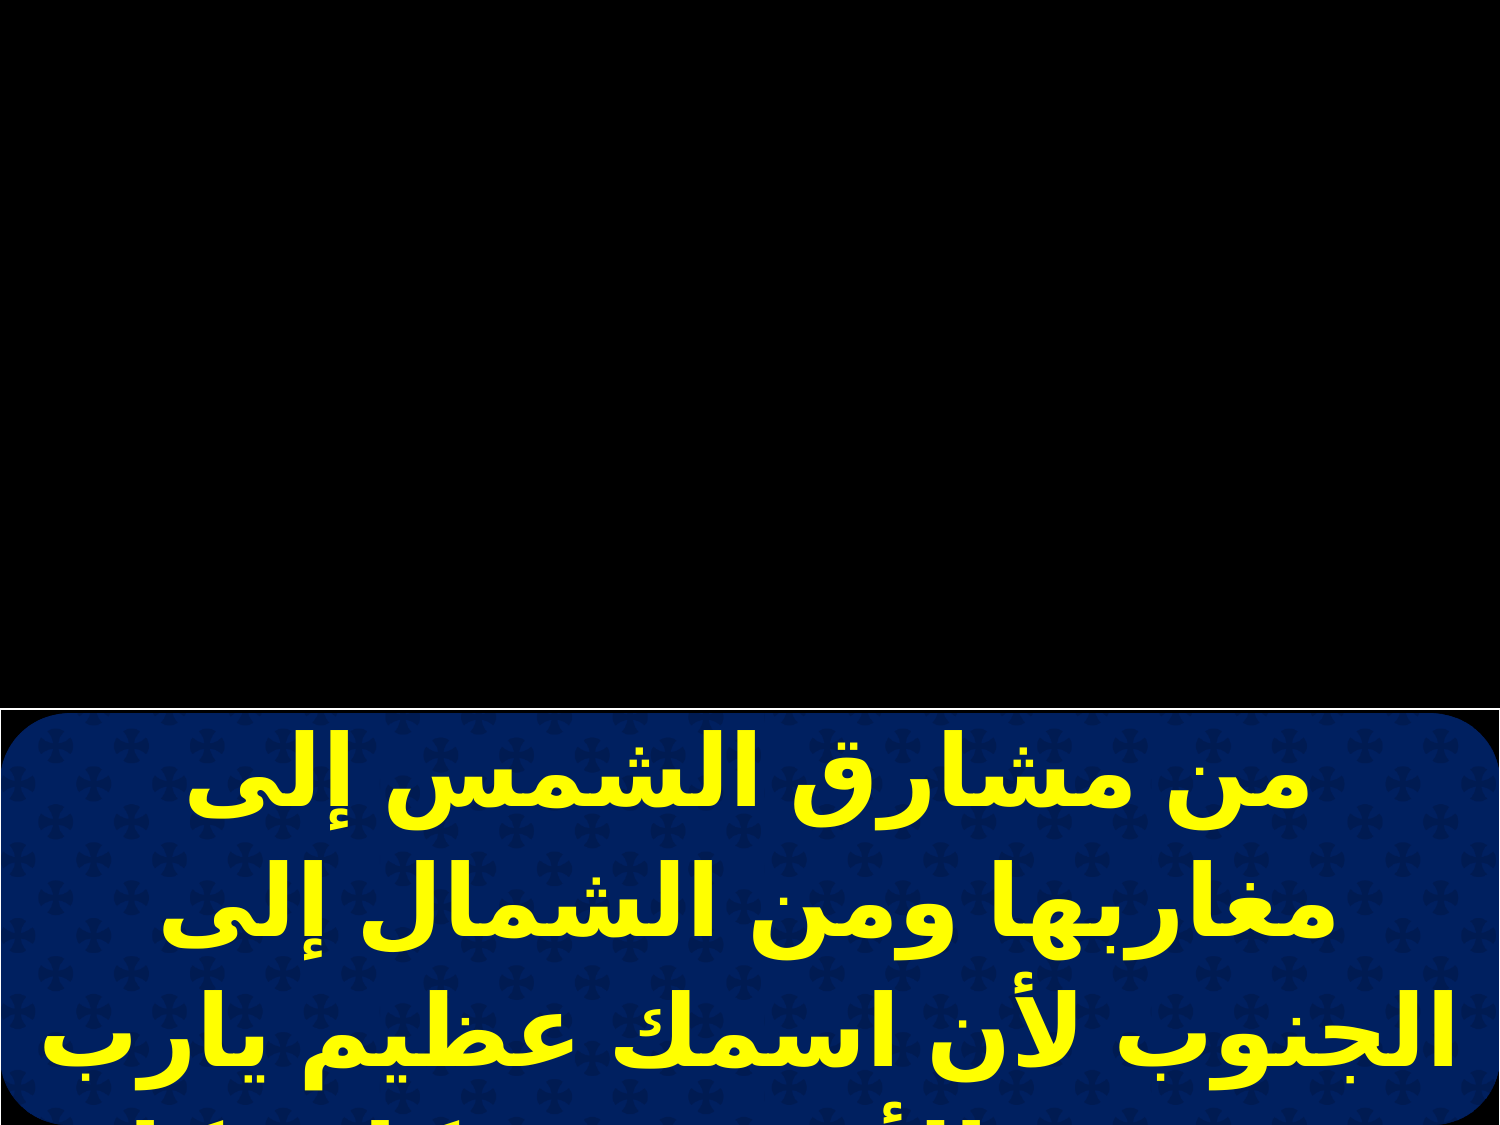

| من مشارق الشمس إلى مغاربها ومن الشمال إلى الجنوب لأن اسمك عظيم يارب في جميع الأمم وفي كل مكان يقدم بخور لاسمك القدوس |
| --- |